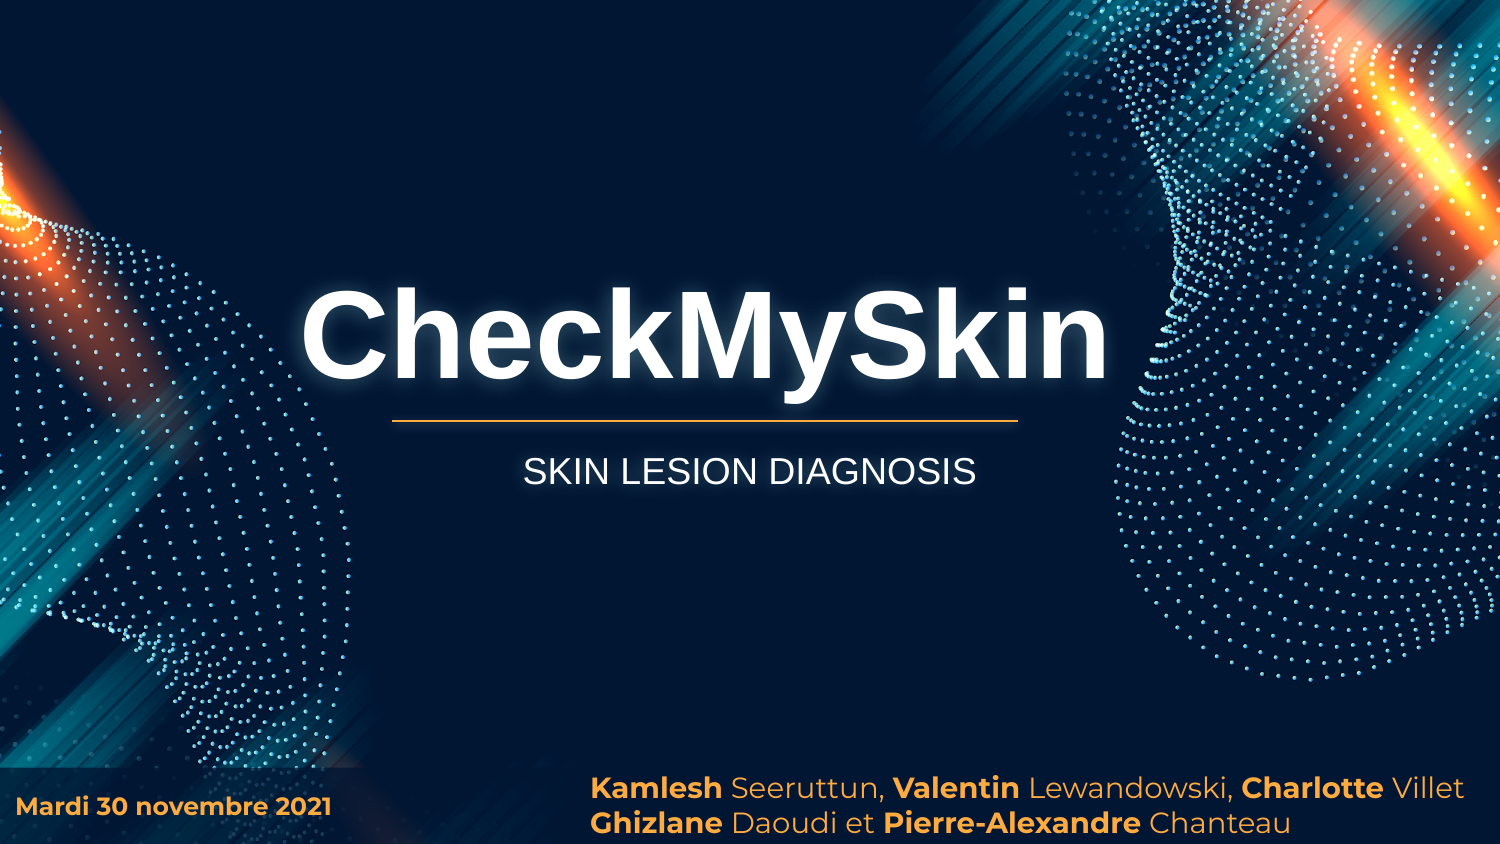

# CheckMySkin
SKIN LESION DIAGNOSIS
Kamlesh Seeruttun, Valentin Lewandowski, Charlotte Villet
Ghizlane Daoudi et Pierre-Alexandre Chanteau
Mardi 30 novembre 2021